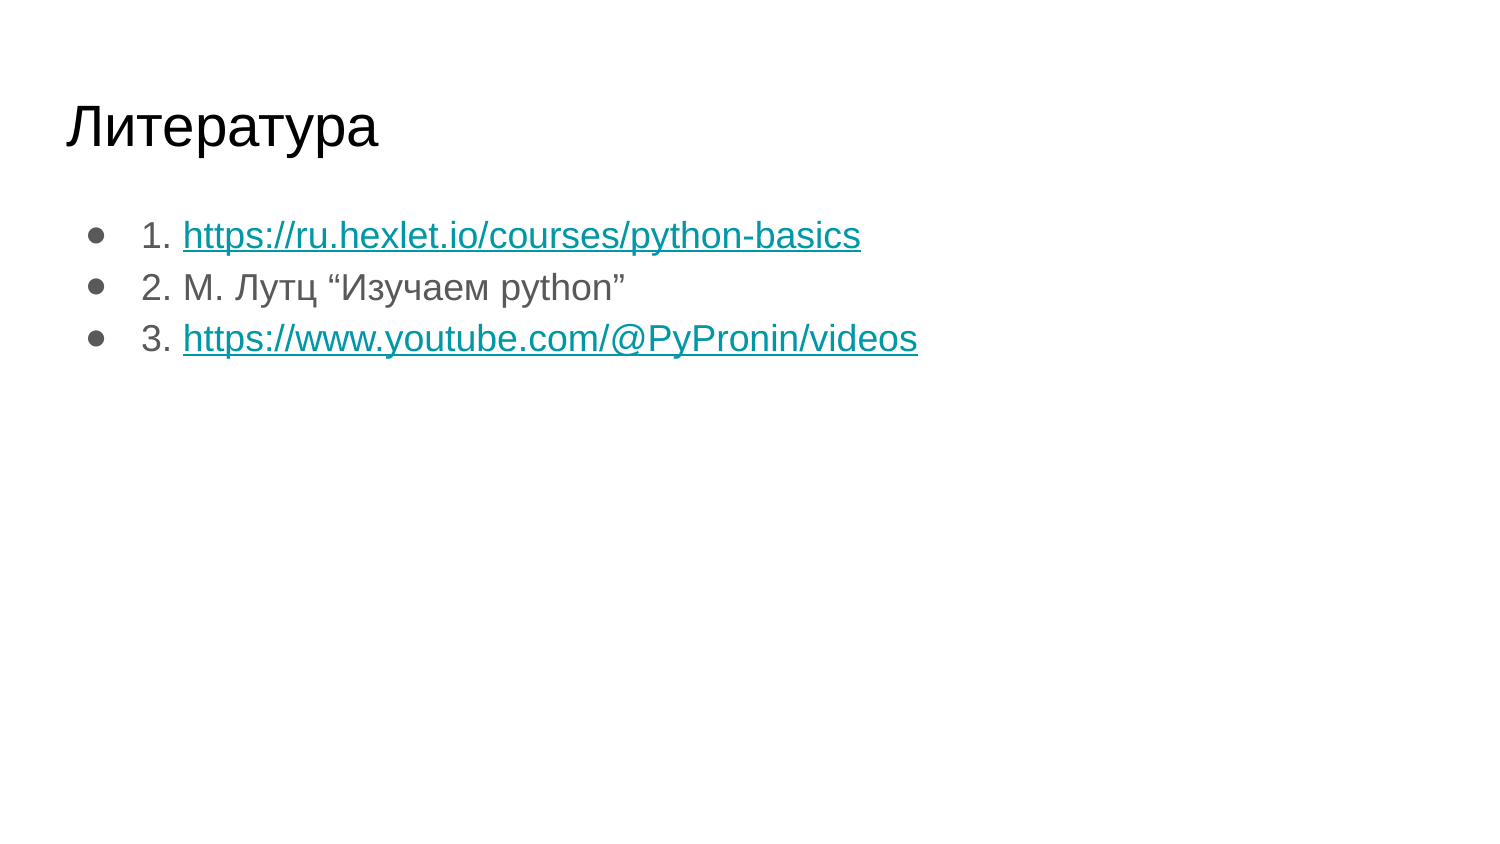

# Литература
1. https://ru.hexlet.io/courses/python-basics
2. М. Лутц “Изучаем python”
3. https://www.youtube.com/@PyPronin/videos